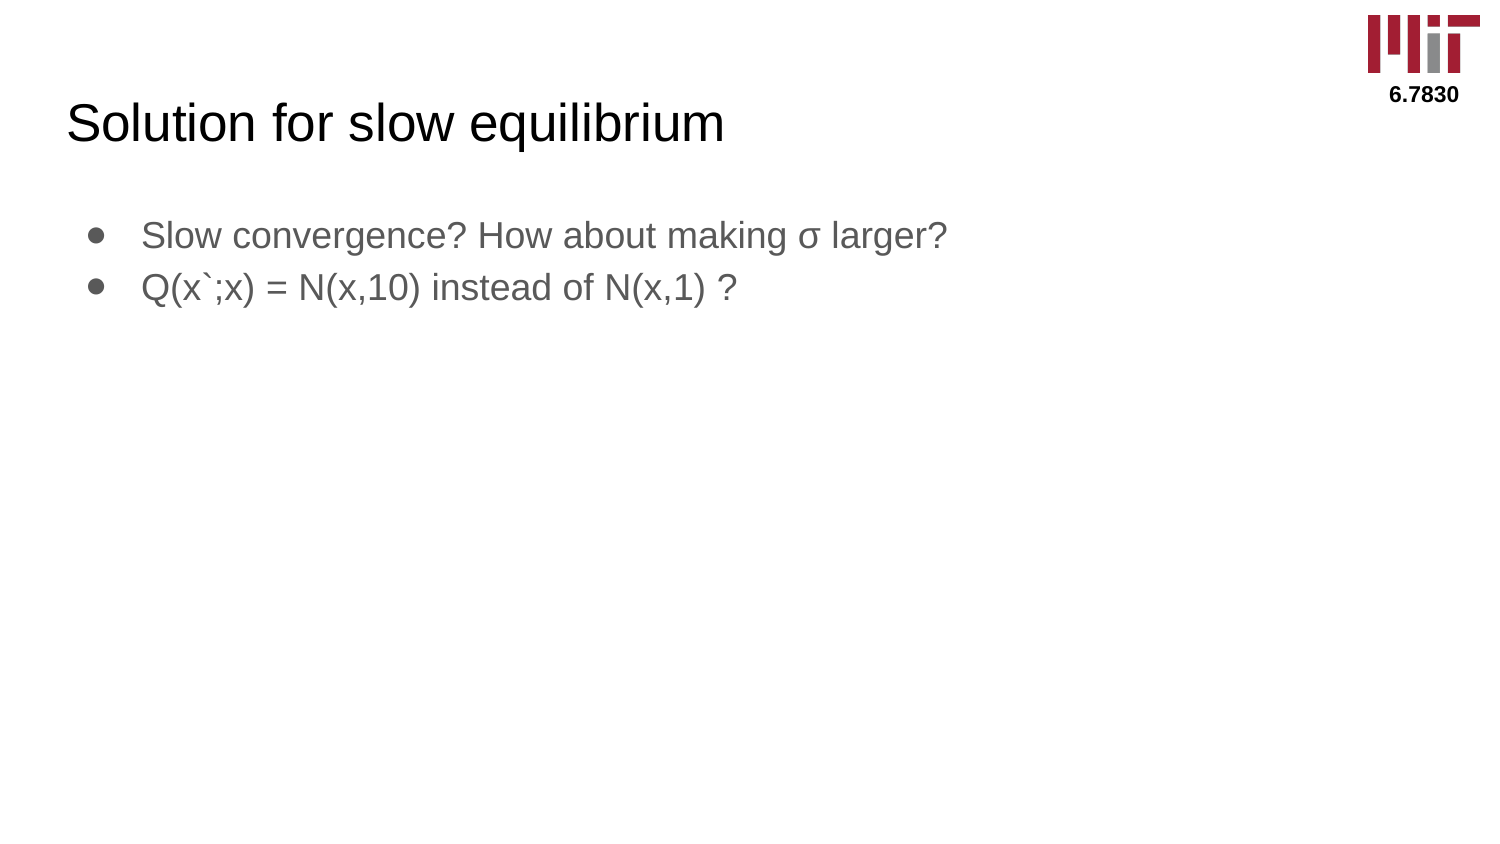

# Solution for slow equilibrium
Slow convergence? How about making σ larger?
Q(x`;x) = N(x,10) instead of N(x,1) ?